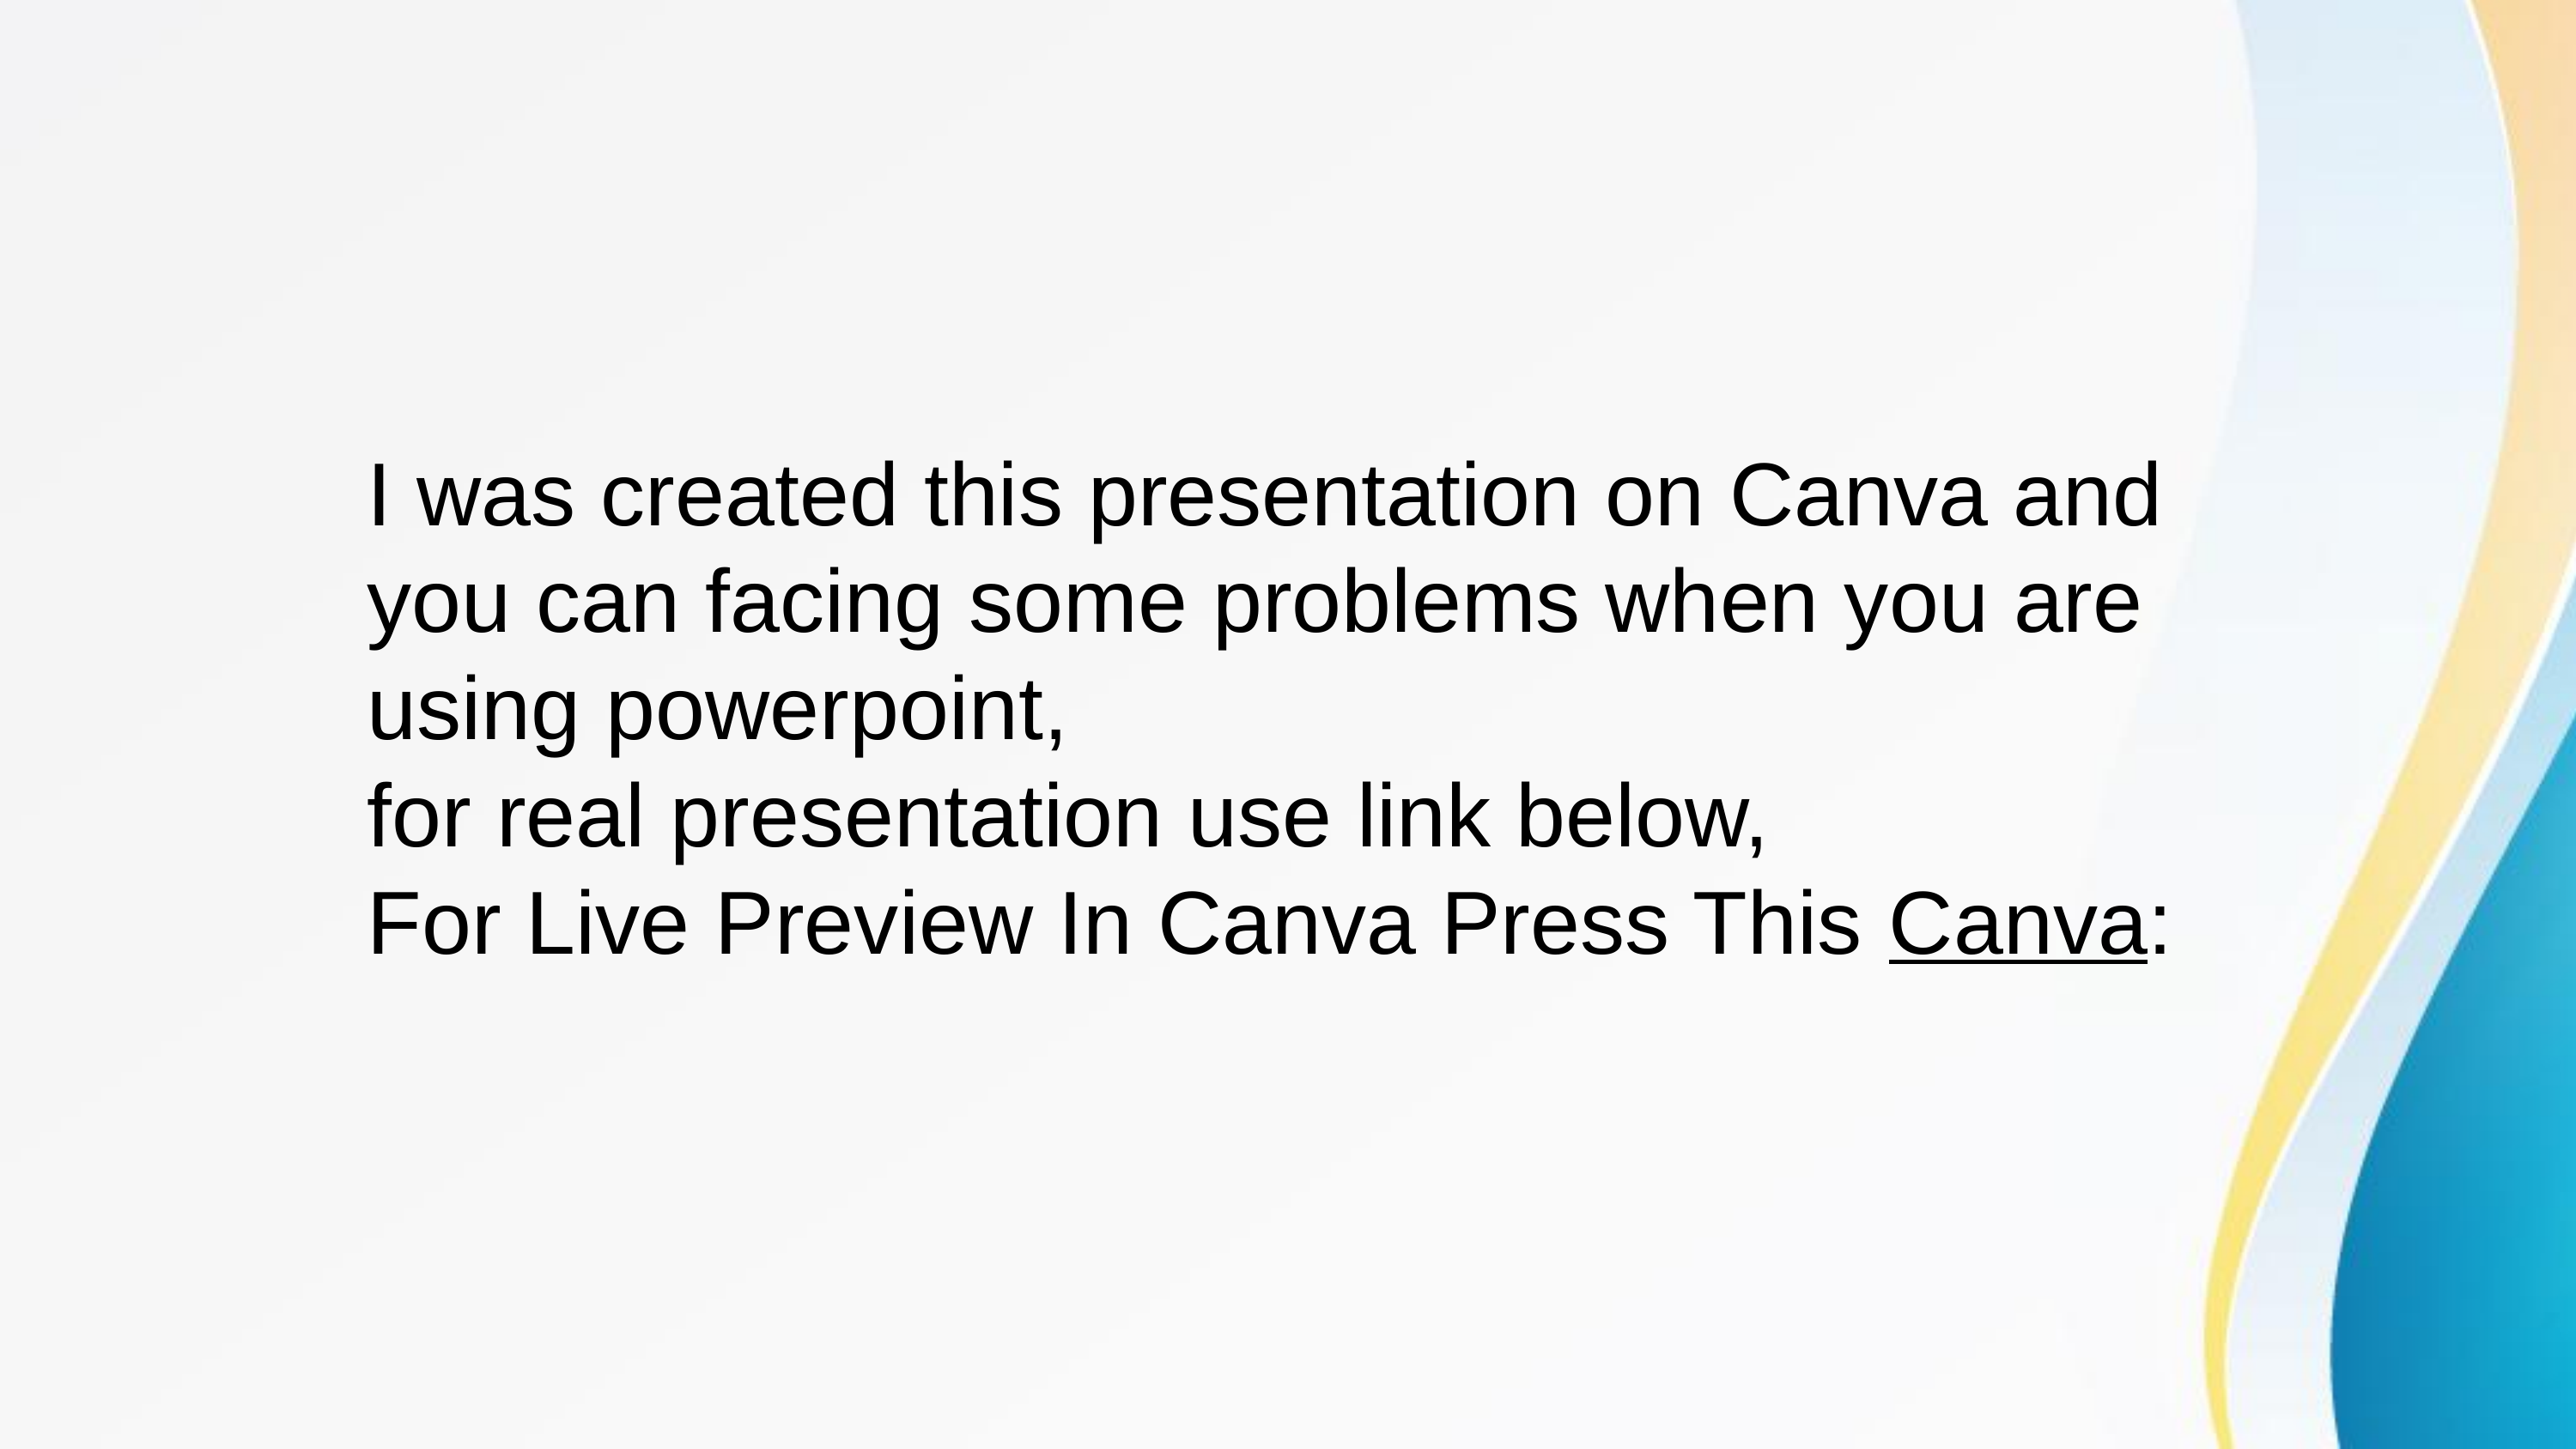

I was created this presentation on Canva and you can facing some problems when you are using powerpoint,
for real presentation use link below,
For Live Preview In Canva Press This Canva: